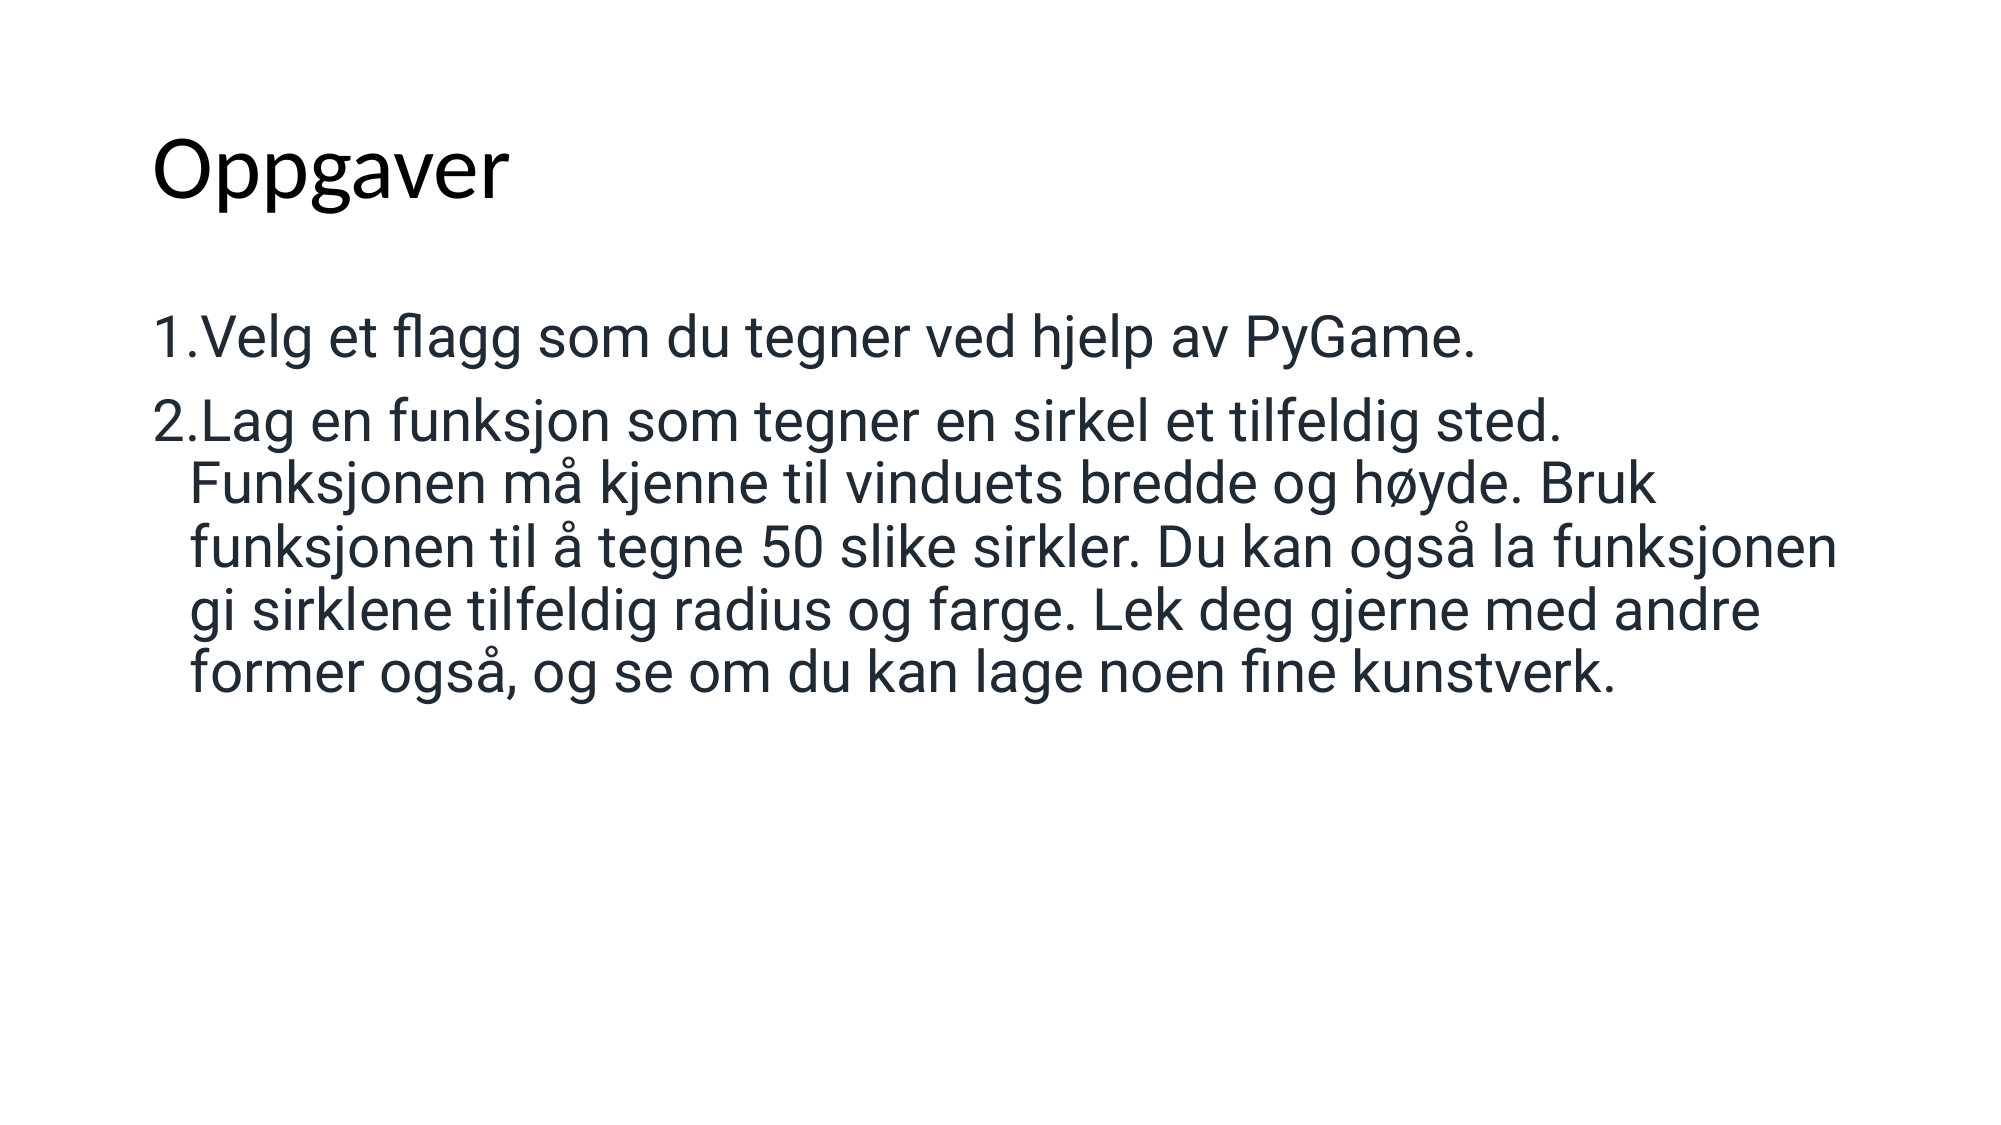

# Oppgaver
Velg et flagg som du tegner ved hjelp av PyGame.
Lag en funksjon som tegner en sirkel et tilfeldig sted. Funksjonen må kjenne til vinduets bredde og høyde. Bruk funksjonen til å tegne 50 slike sirkler. Du kan også la funksjonen gi sirklene tilfeldig radius og farge. Lek deg gjerne med andre former også, og se om du kan lage noen fine kunstverk.